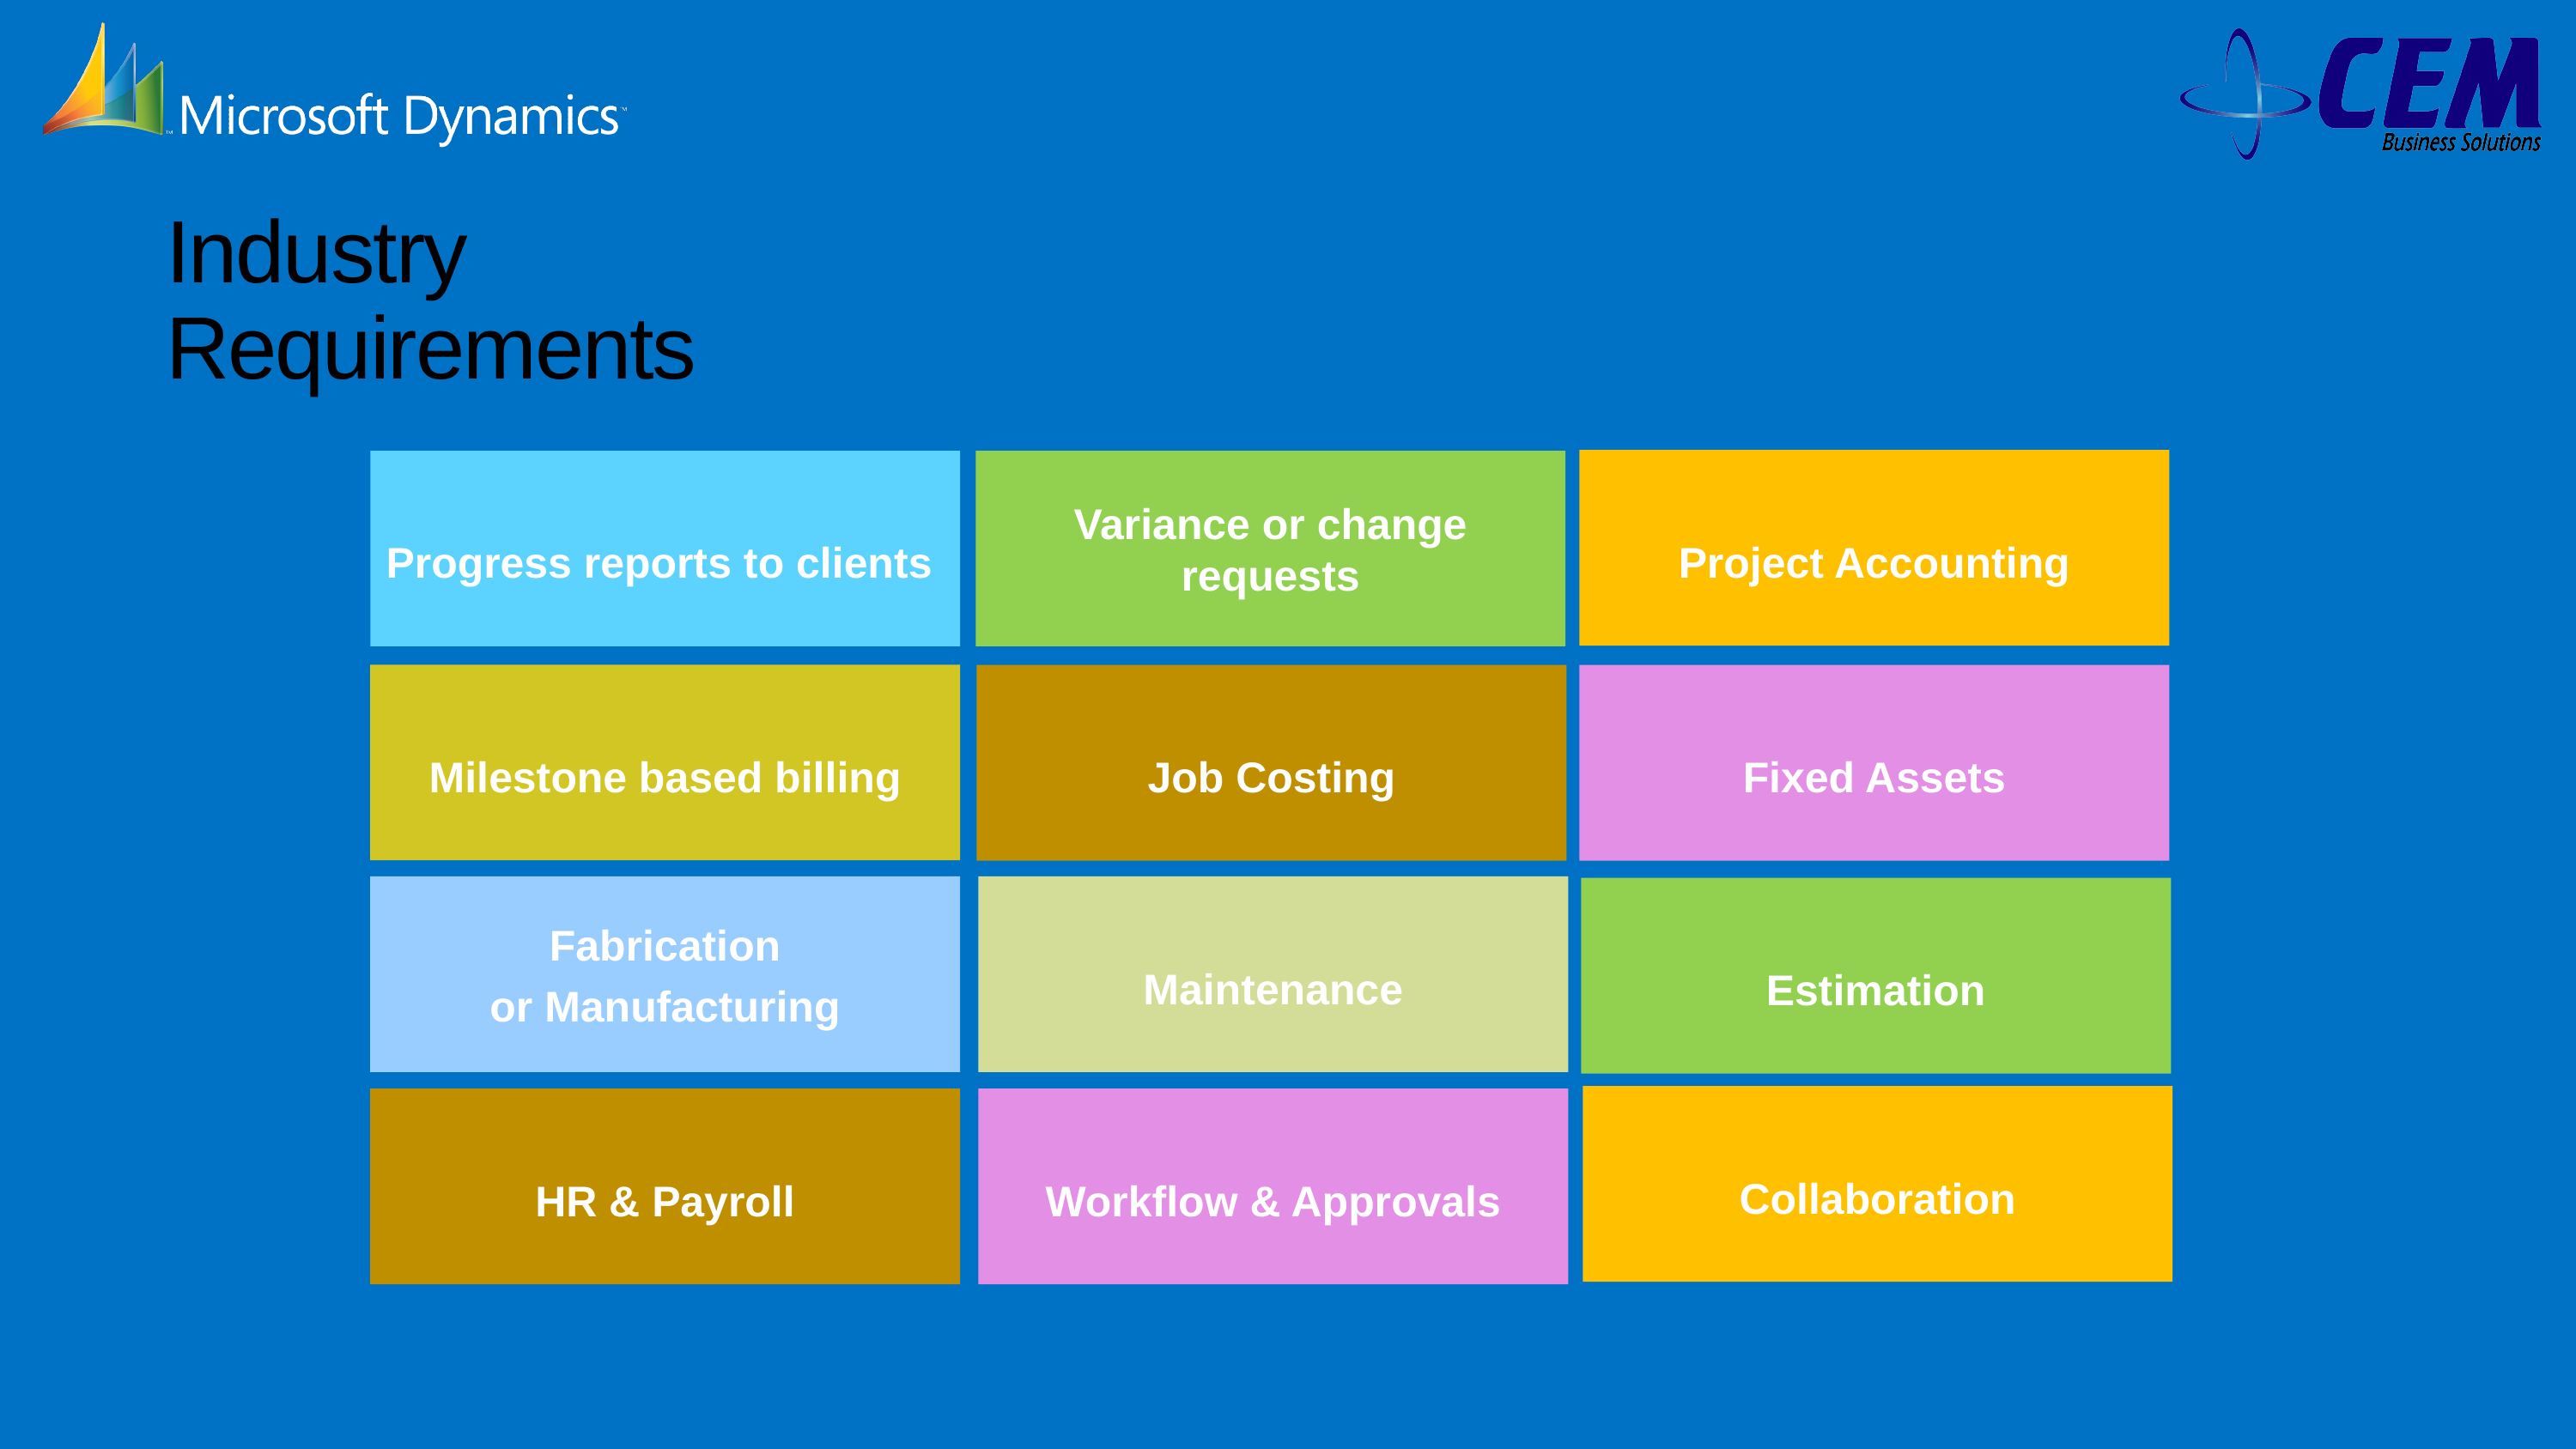

# Industry Requirements
Project Accounting
Progress reports to clients
Variance or change requests
Milestone based billing
Job Costing
Fixed Assets
Fabrication
or Manufacturing
Maintenance
Estimation
Collaboration
HR & Payroll
Workflow & Approvals